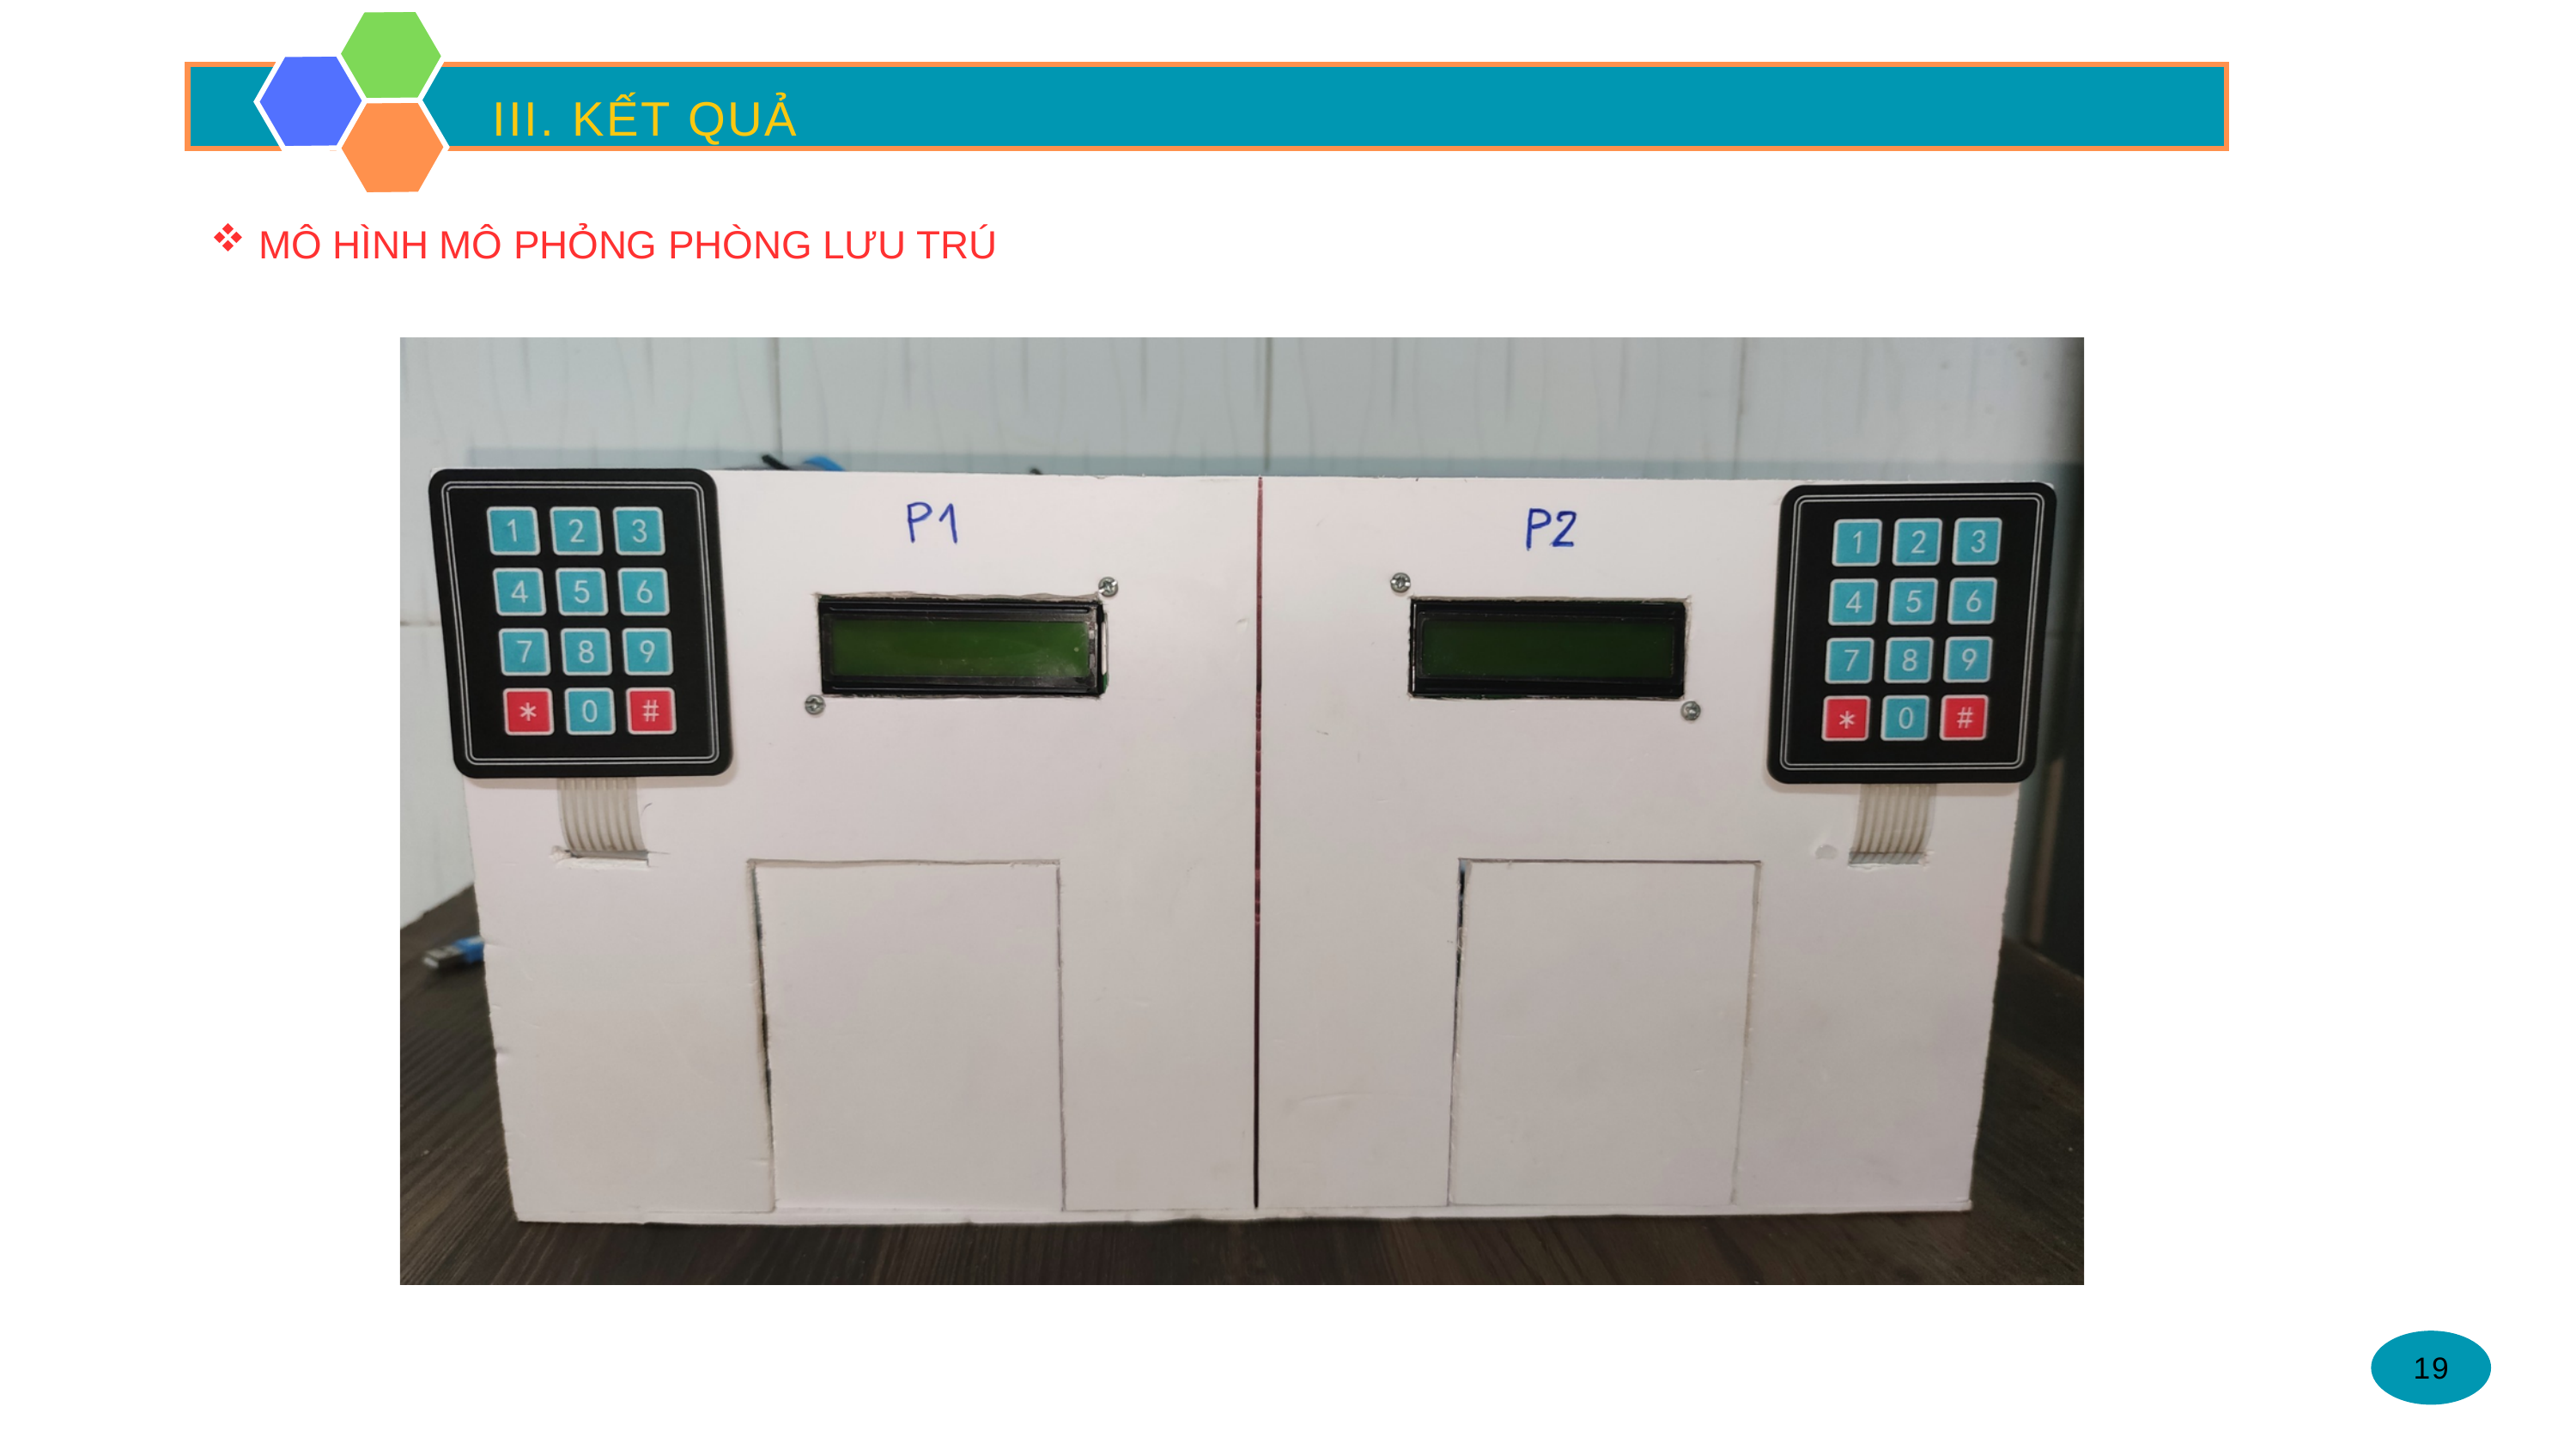

III. KẾT QUẢ

MÔ HÌNH MÔ PHỎNG PHÒNG LƯU TRÚ

19